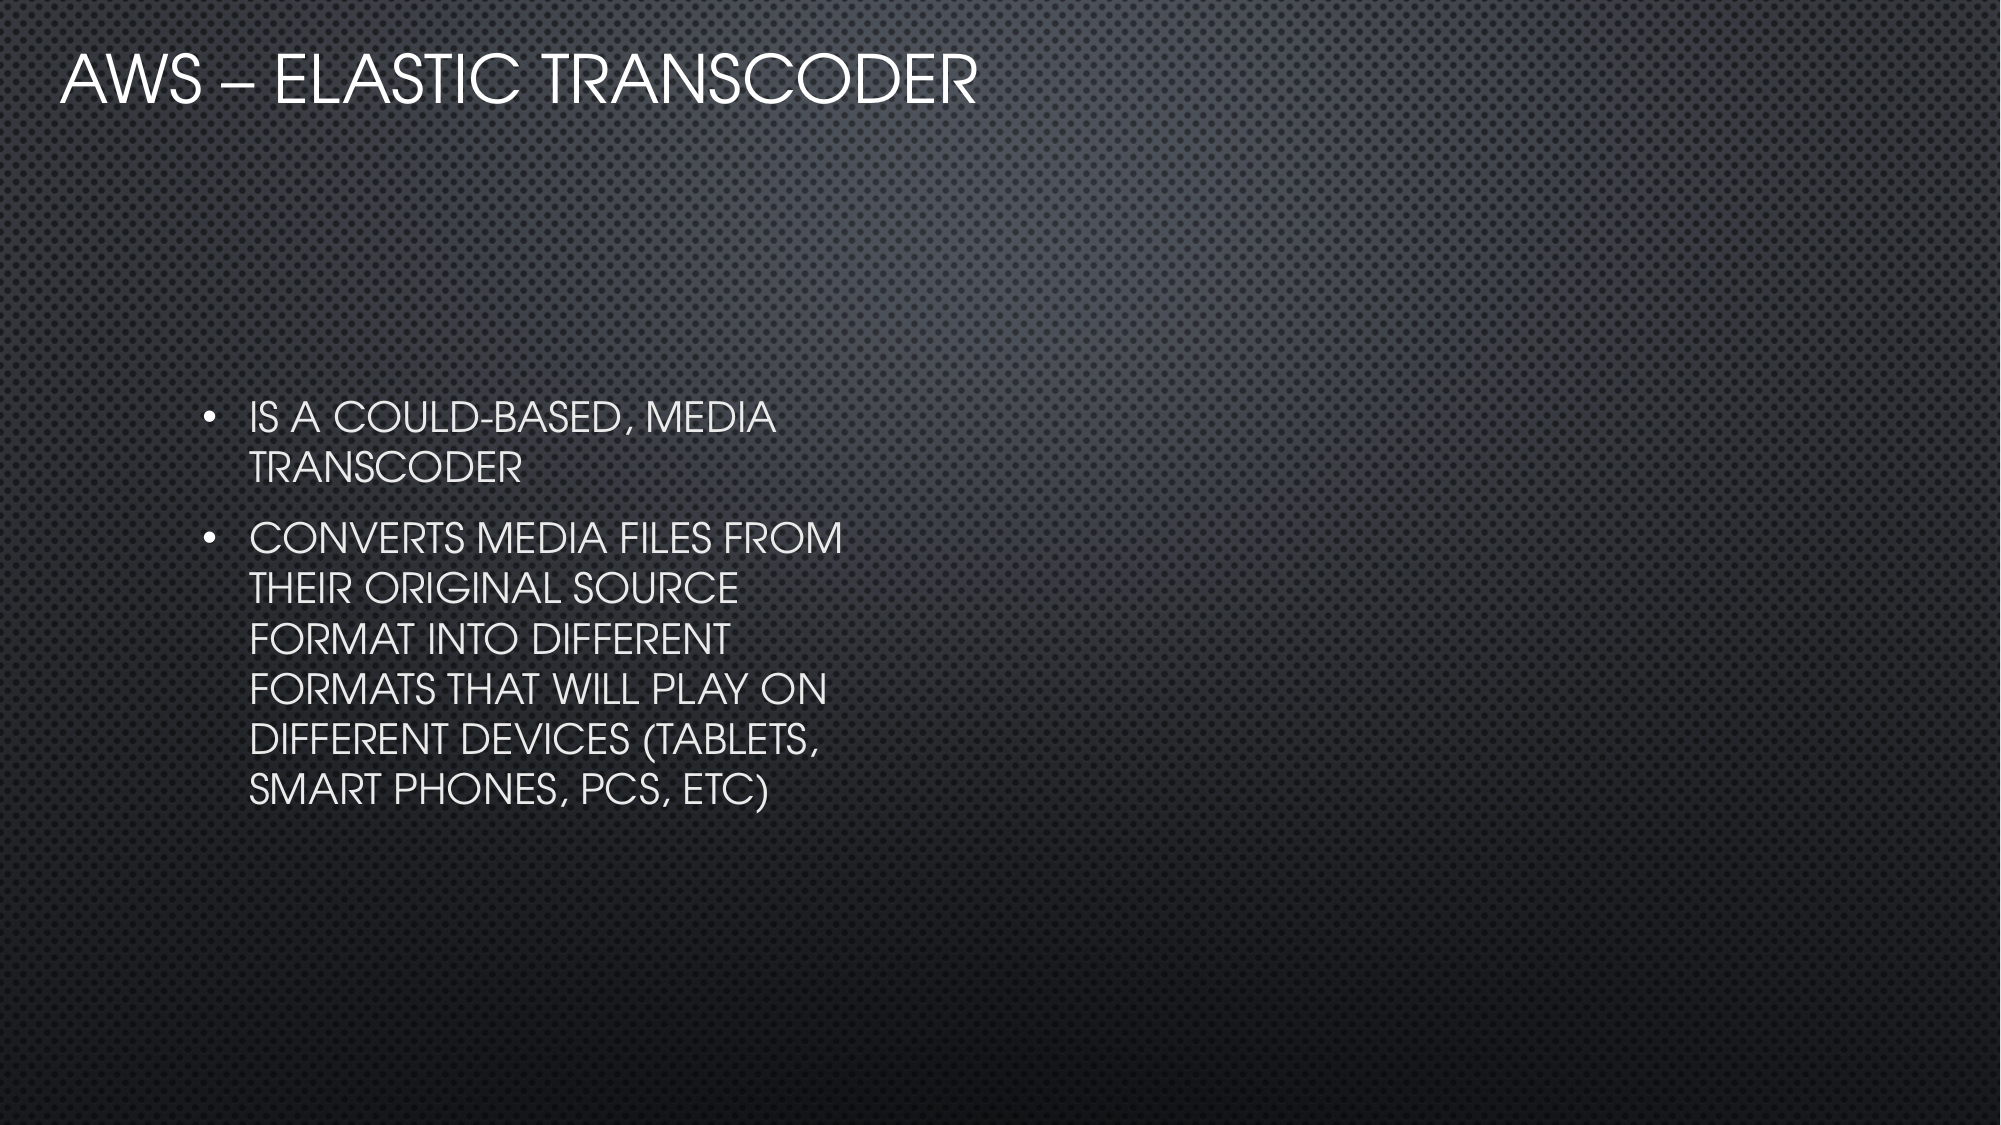

# AWS – elastic transcoder

Is a could-based, media transcoder
Converts media files from their original source format into different formats that will play on different devices (tablets, smart phones, PCs, etc)